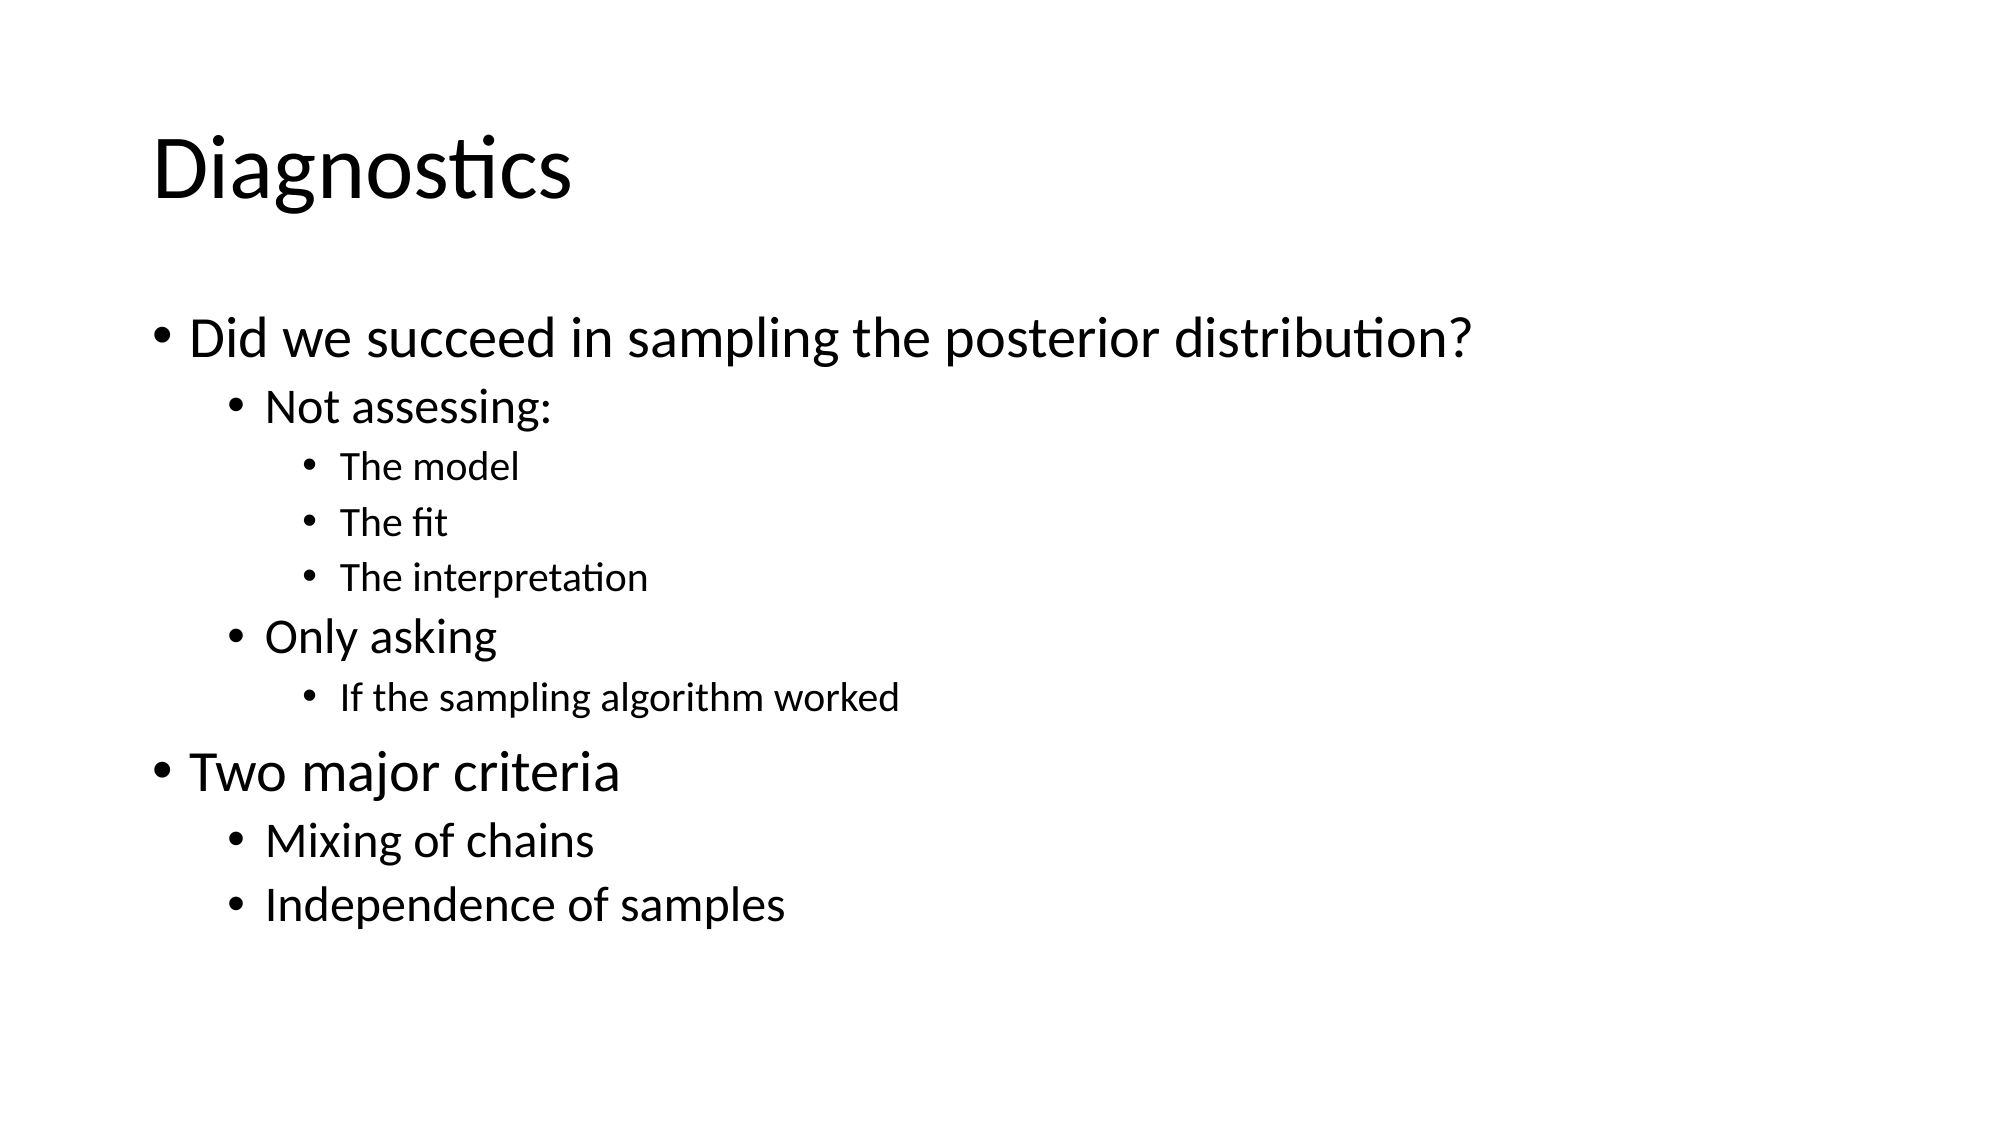

# Diagnostics
Did we succeed in sampling the posterior distribution?
Not assessing:
The model
The fit
The interpretation
Only asking
If the sampling algorithm worked
Two major criteria
Mixing of chains
Independence of samples